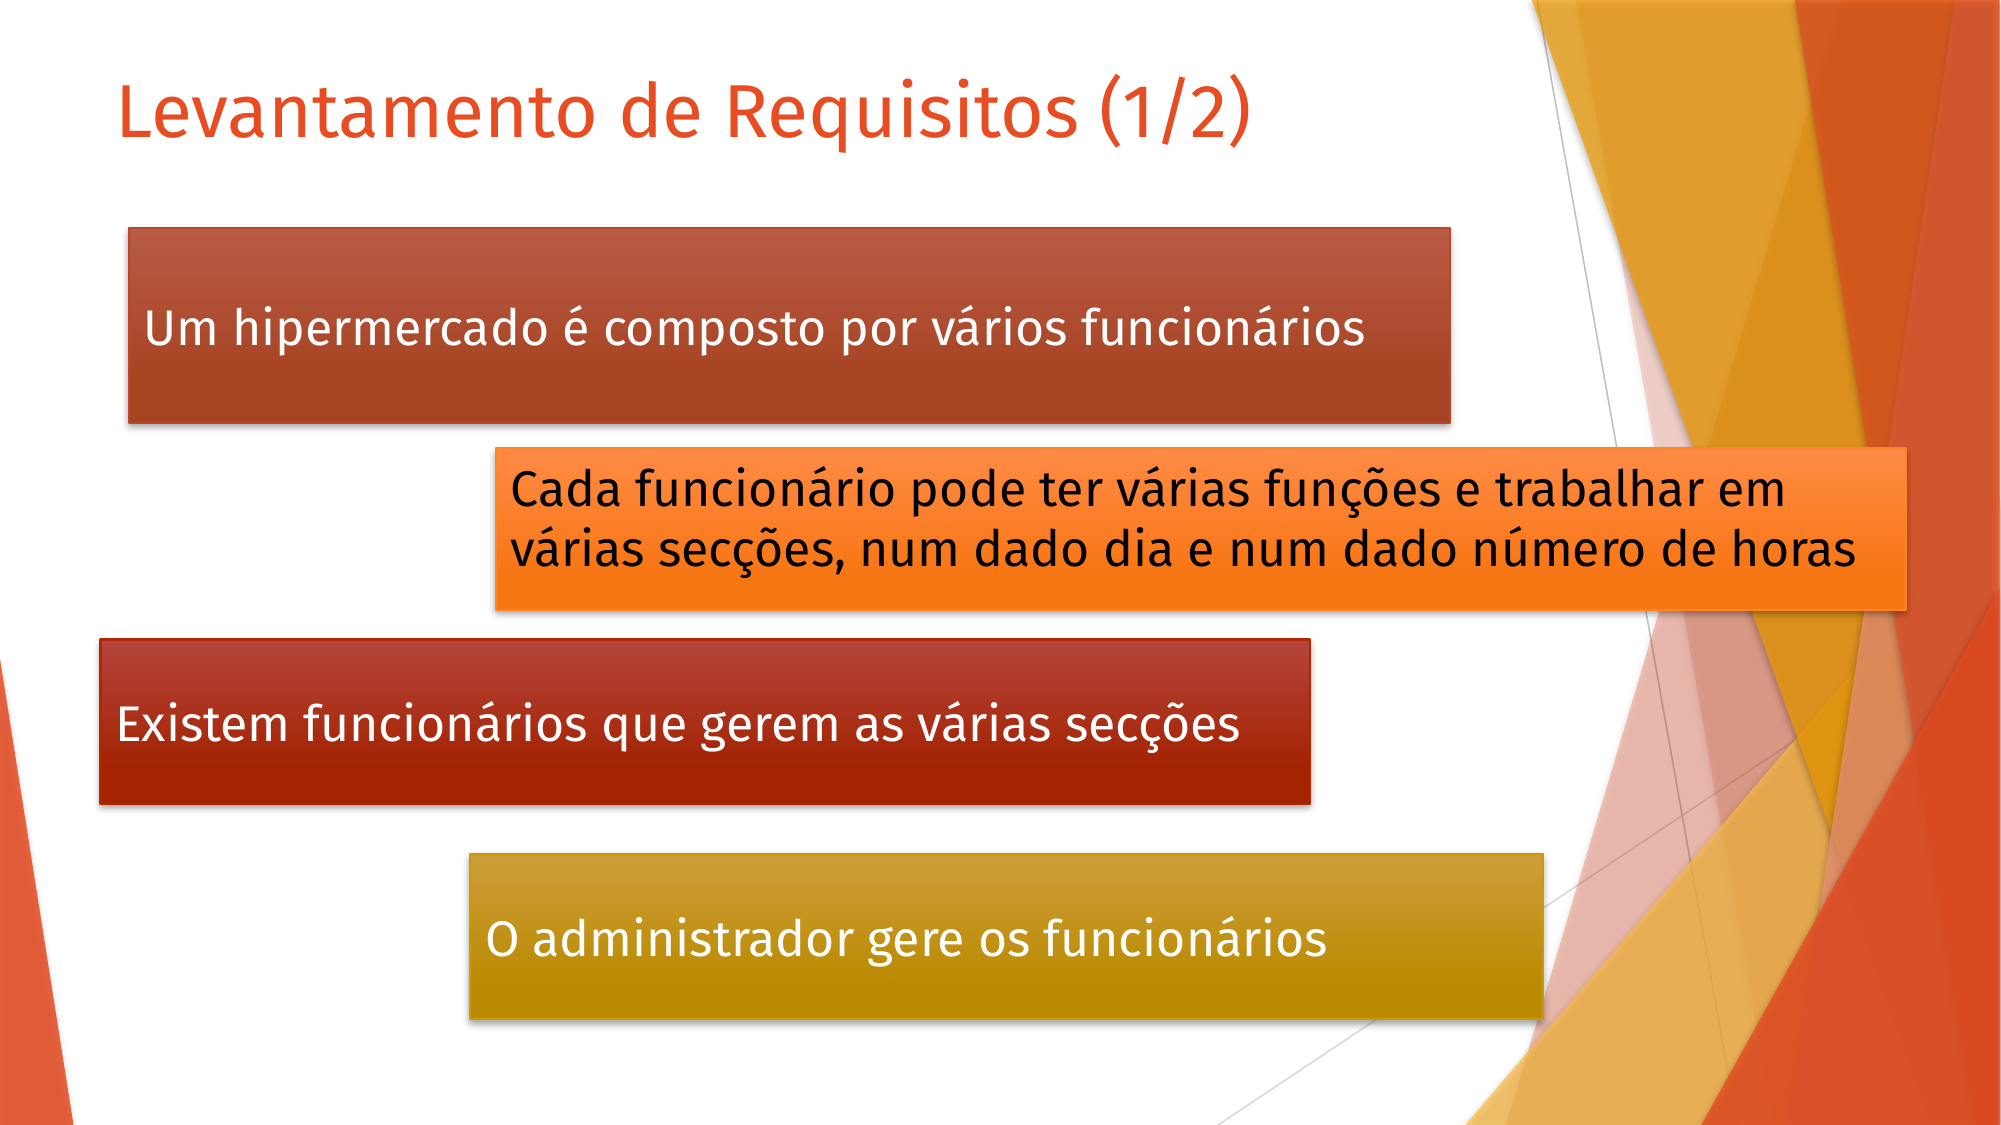

# Levantamento de Requisitos (1/2)

Um hipermercado é composto por vários funcionários

Cada funcionário pode ter várias funções e trabalhar em várias secções, num dado dia e num dado número de horas

Existem funcionários que gerem as várias secções

O administrador gere os funcionários